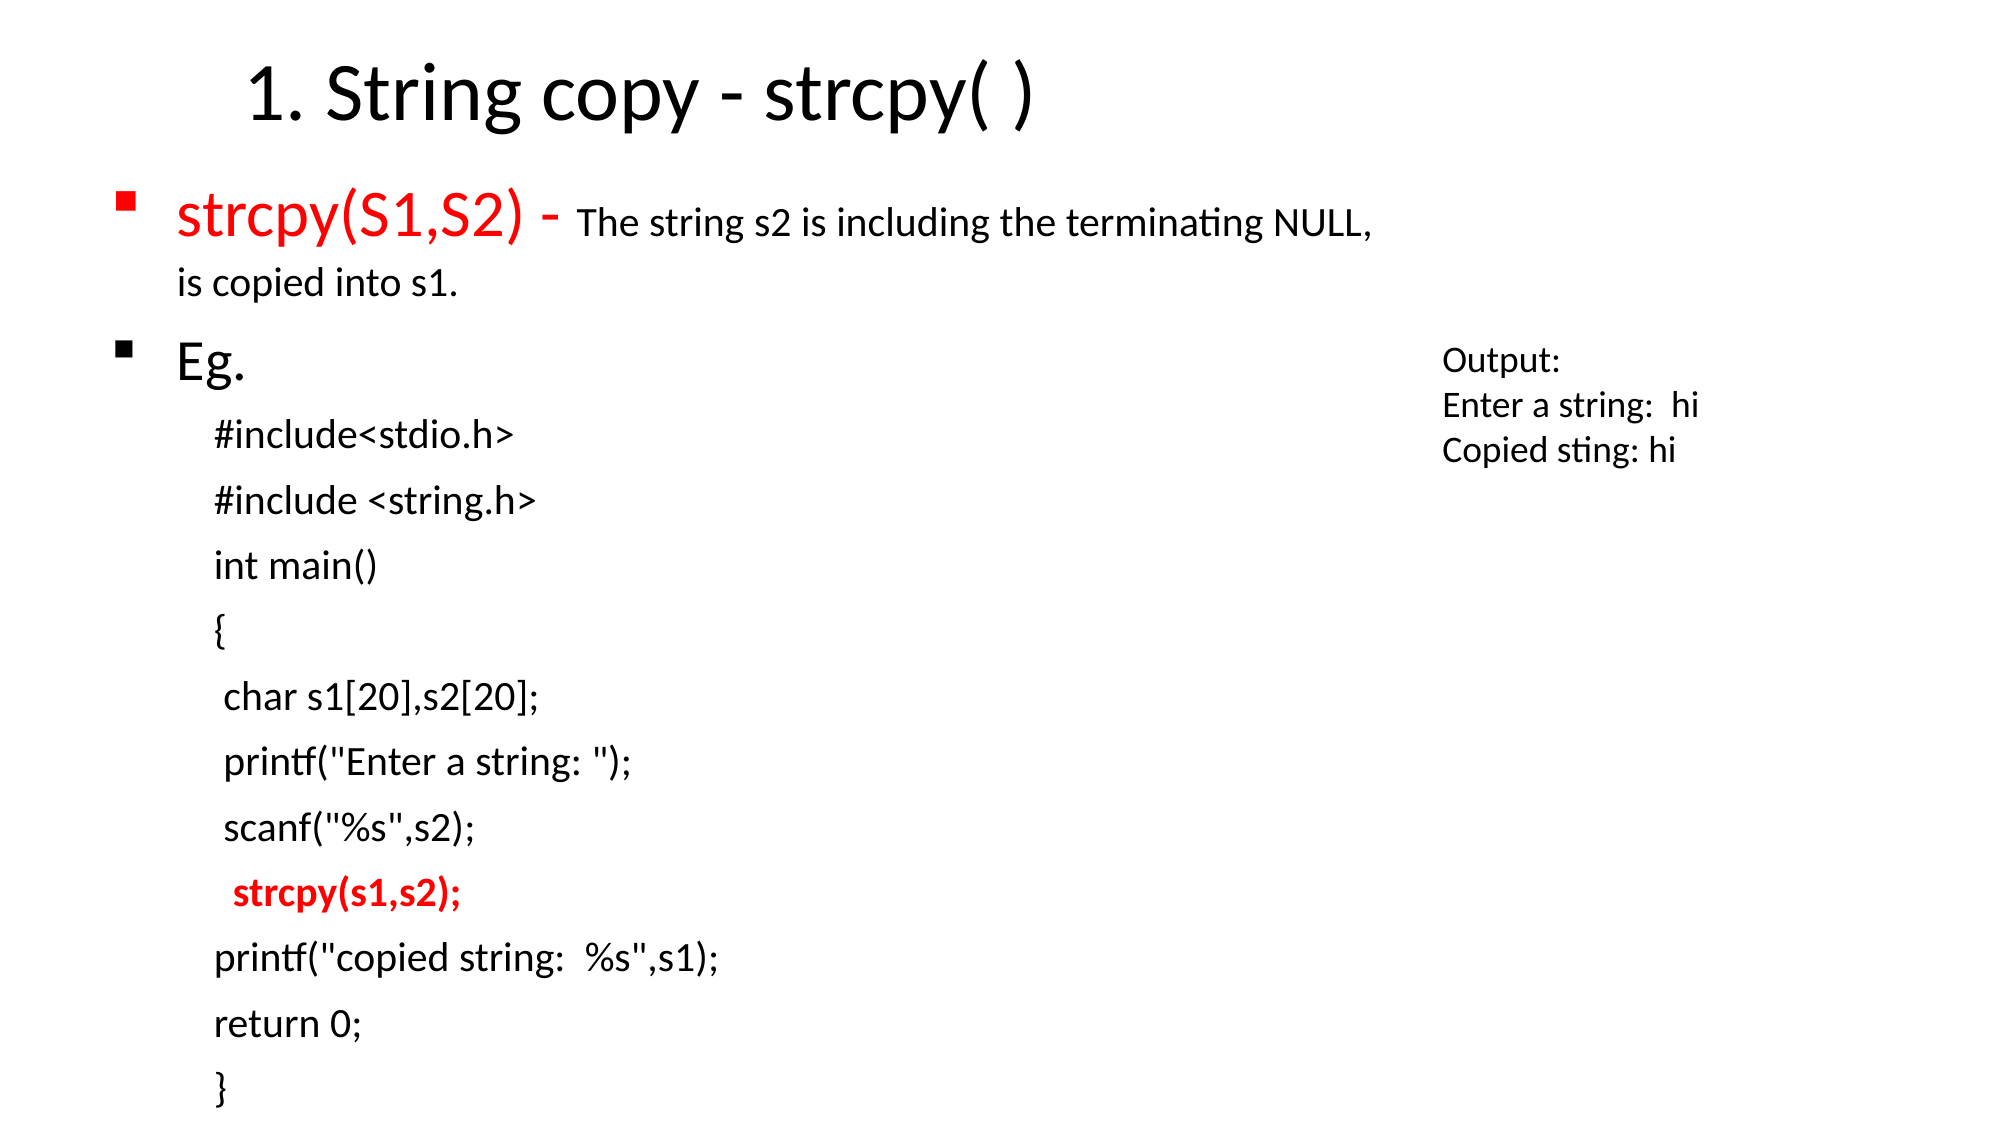

# 1. String copy - strcpy( )
strcpy(S1,S2) - The string s2 is including the terminating NULL, is copied into s1.
Eg.
#include<stdio.h>
#include <string.h>
int main()
{
 char s1[20],s2[20];
 printf("Enter a string: ");
 scanf("%s",s2);
  strcpy(s1,s2);
printf("copied string:  %s",s1);
return 0;
}
Output:
Enter a string:  hi
Copied sting: hi